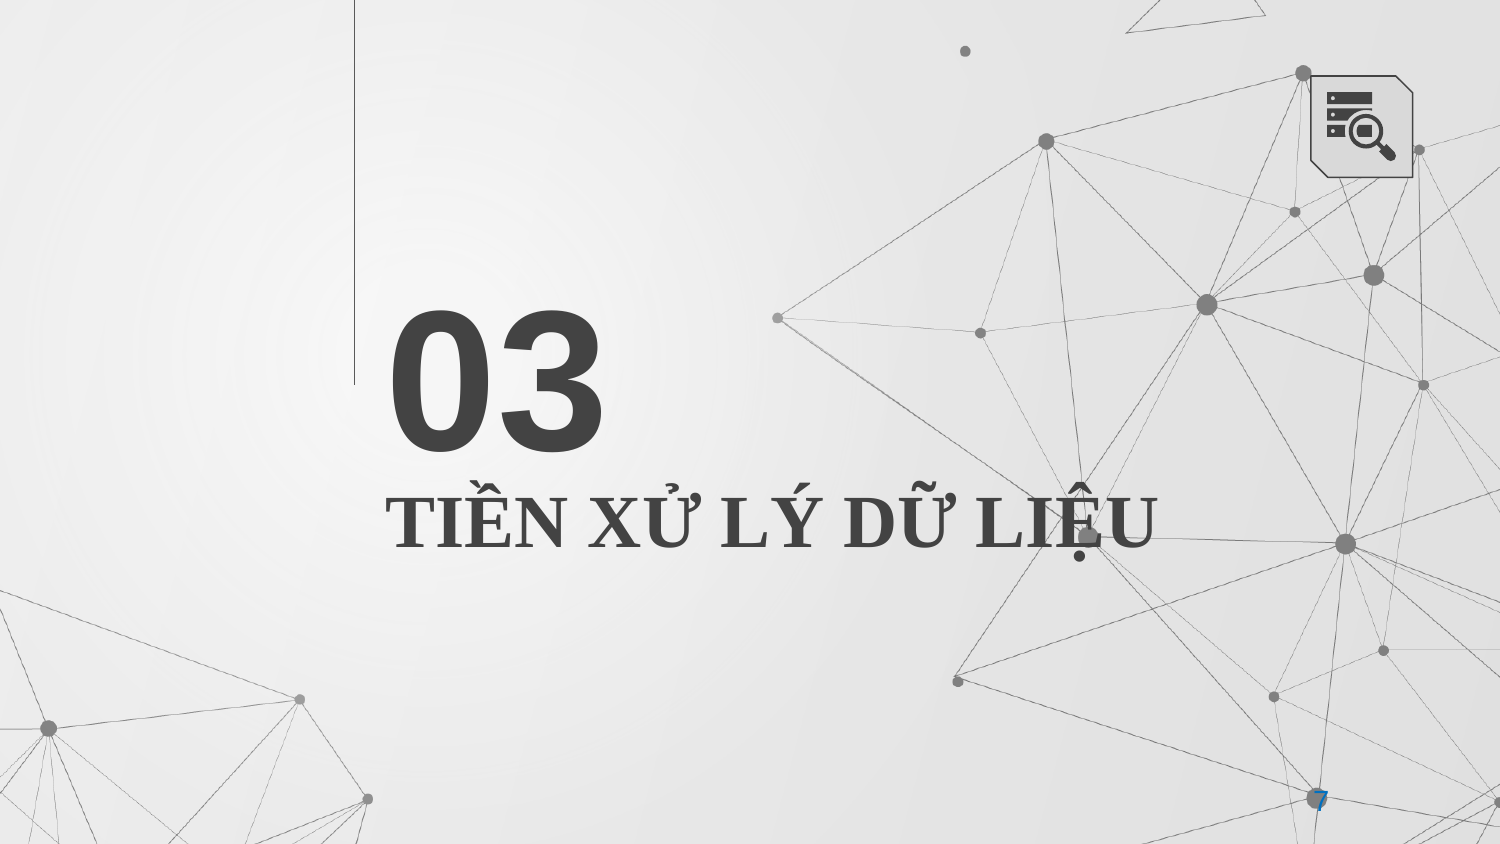

03
# TIỀN XỬ LÝ DỮ LIỆU
7